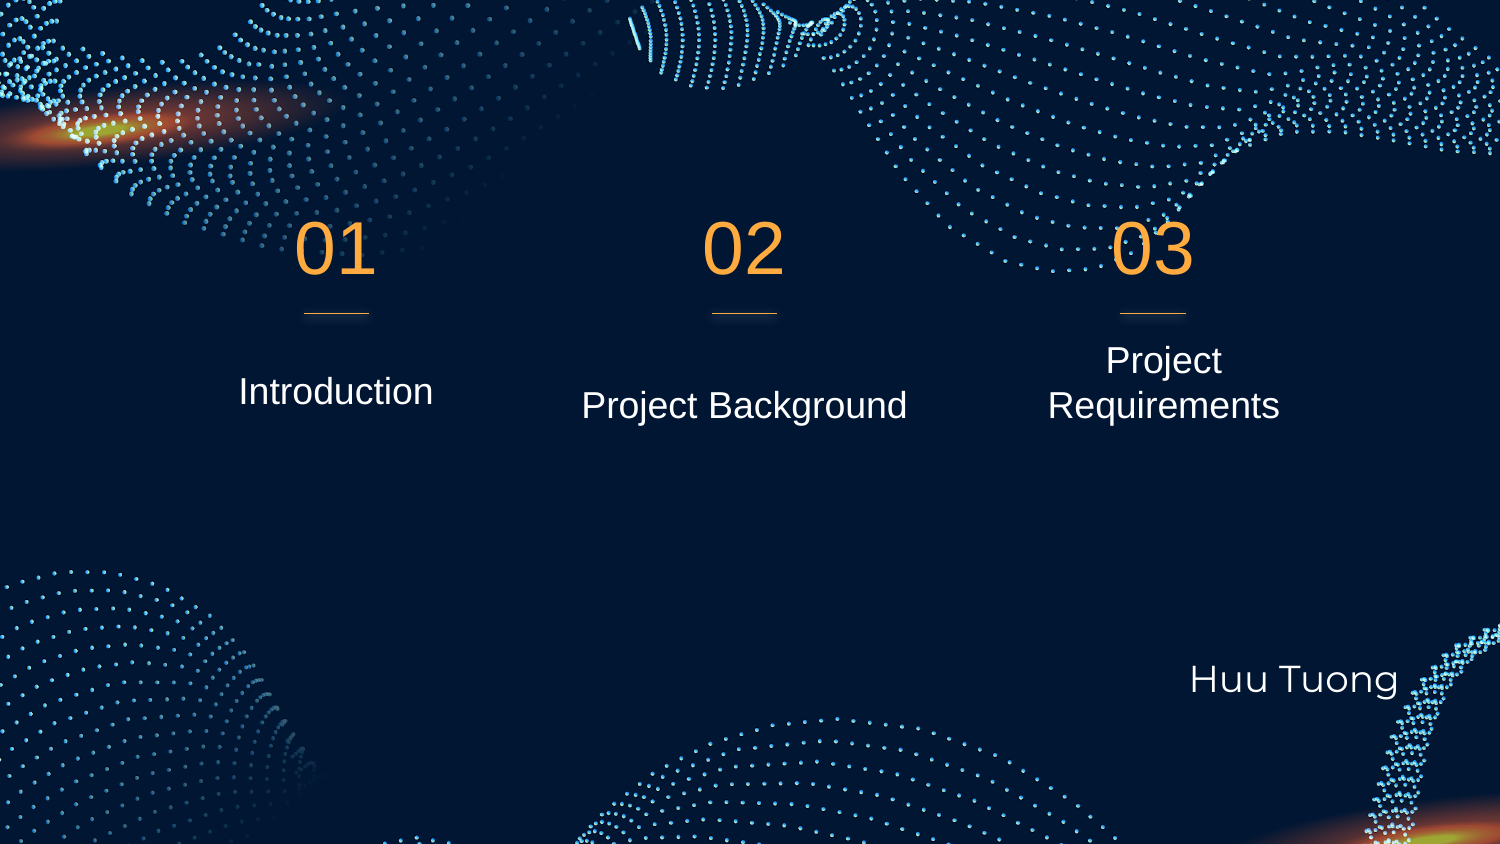

01
02
03
Introduction
# Project Background
Project Requirements
Huu Tuong